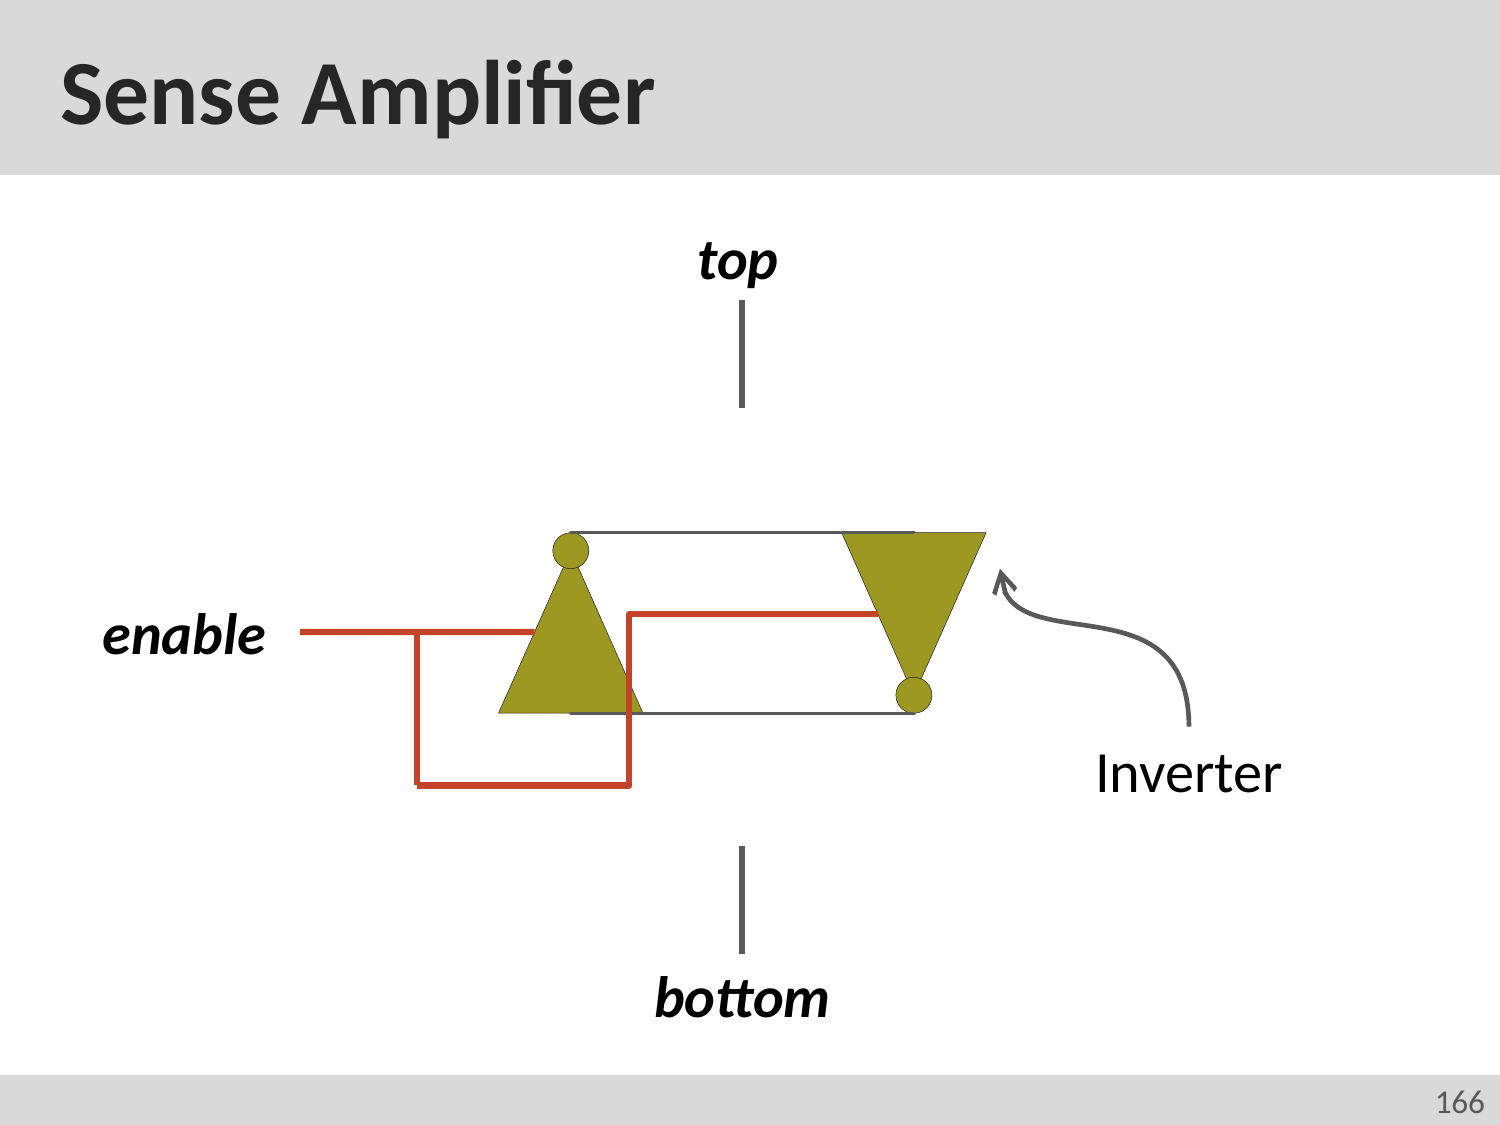

# Sense Amplifier
top

enable
Inverter
bottom
166